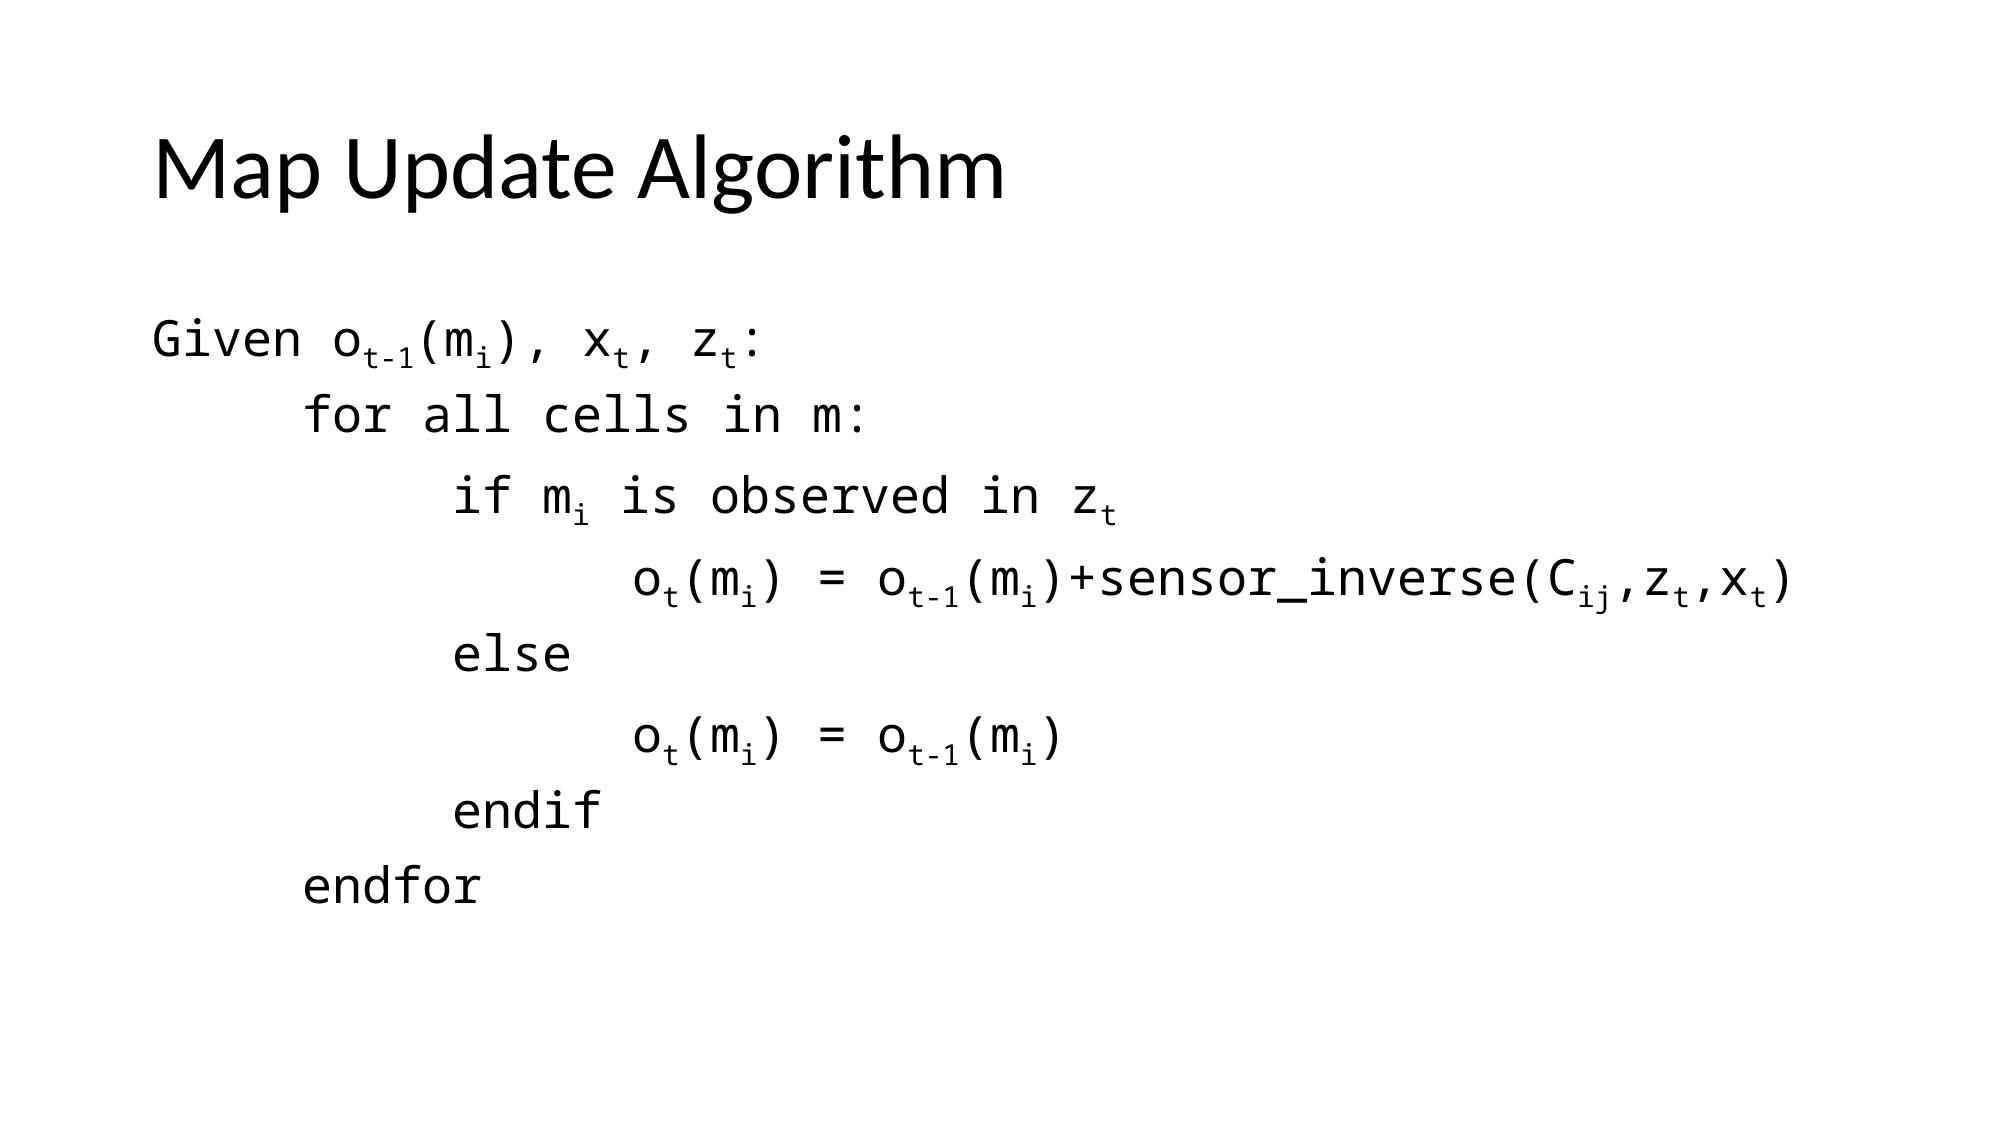

# Map Update Algorithm
Given ot-1(mi), xt, zt:
	for all cells in m:
		if mi is observed in zt
			 ot(mi) = ot-1(mi)+sensor_inverse(Cij,zt,xt)
		else
			 ot(mi) = ot-1(mi)
		endif
	endfor